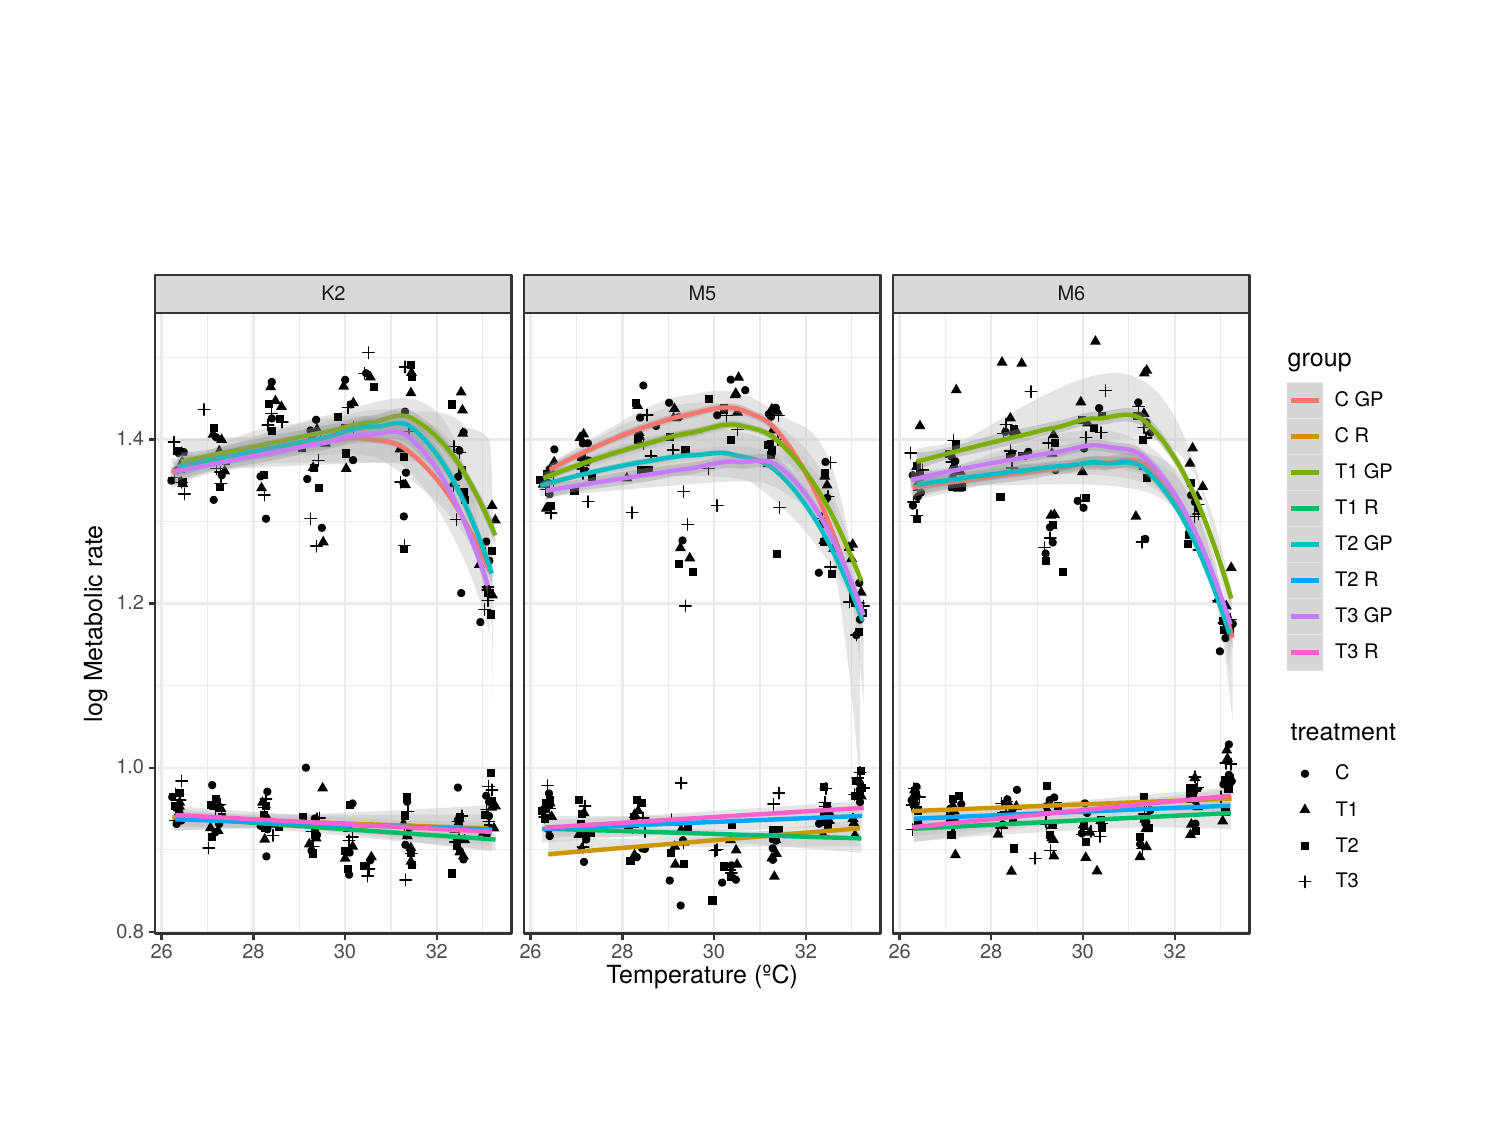

M5
M6
K2

group

C GP

C R

1.4

T1 GP

T1 R

T2 GP

T2 R

1.2

T3 GP

log Metabolic rate

T3 R

treatment

1.0

C

T1

T2

T3

0.8

26
28
30
32
26
28
30
32
26
28
30
32
Temperature (ºC)